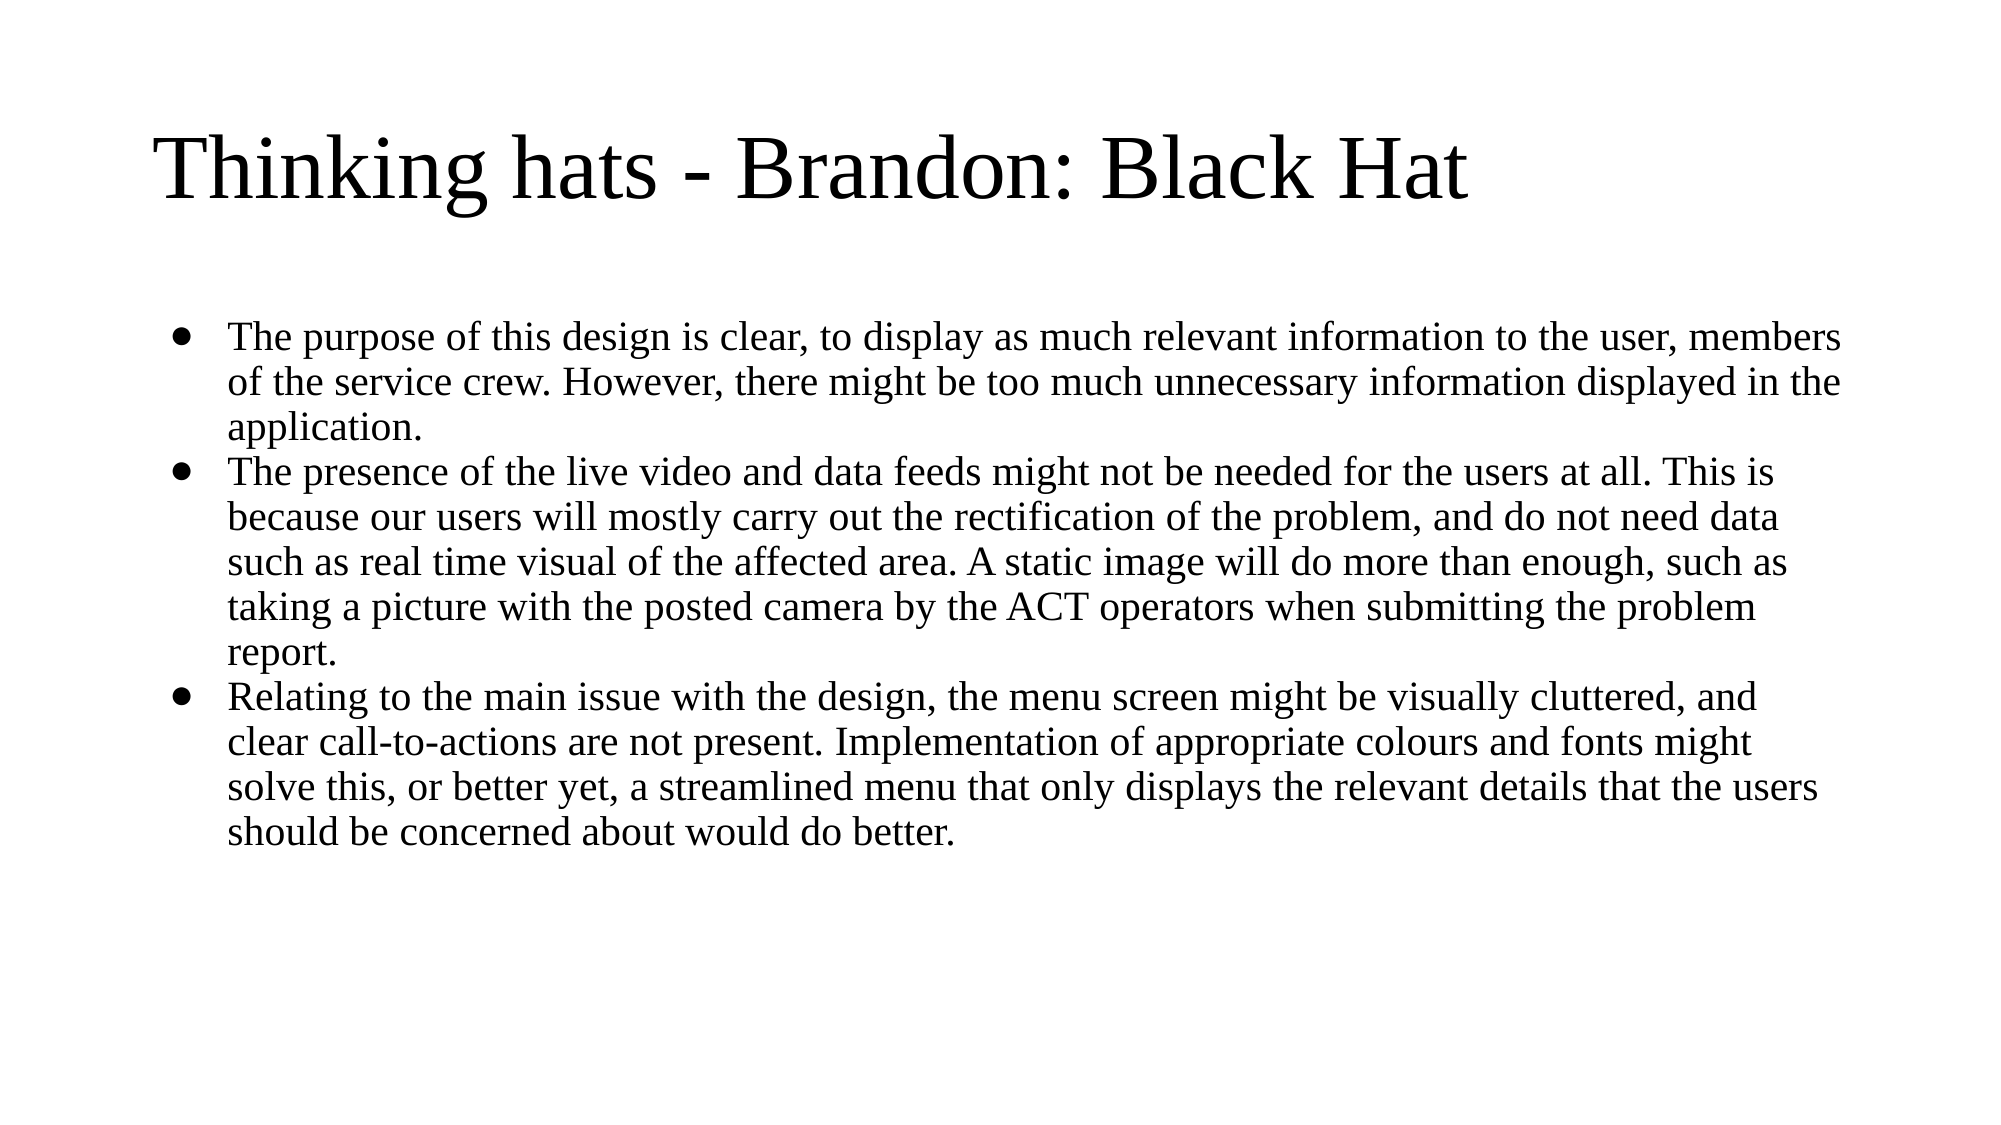

# Thinking hats - Brandon: Black Hat
The purpose of this design is clear, to display as much relevant information to the user, members of the service crew. However, there might be too much unnecessary information displayed in the application.
The presence of the live video and data feeds might not be needed for the users at all. This is because our users will mostly carry out the rectification of the problem, and do not need data such as real time visual of the affected area. A static image will do more than enough, such as taking a picture with the posted camera by the ACT operators when submitting the problem report.
Relating to the main issue with the design, the menu screen might be visually cluttered, and clear call-to-actions are not present. Implementation of appropriate colours and fonts might solve this, or better yet, a streamlined menu that only displays the relevant details that the users should be concerned about would do better.